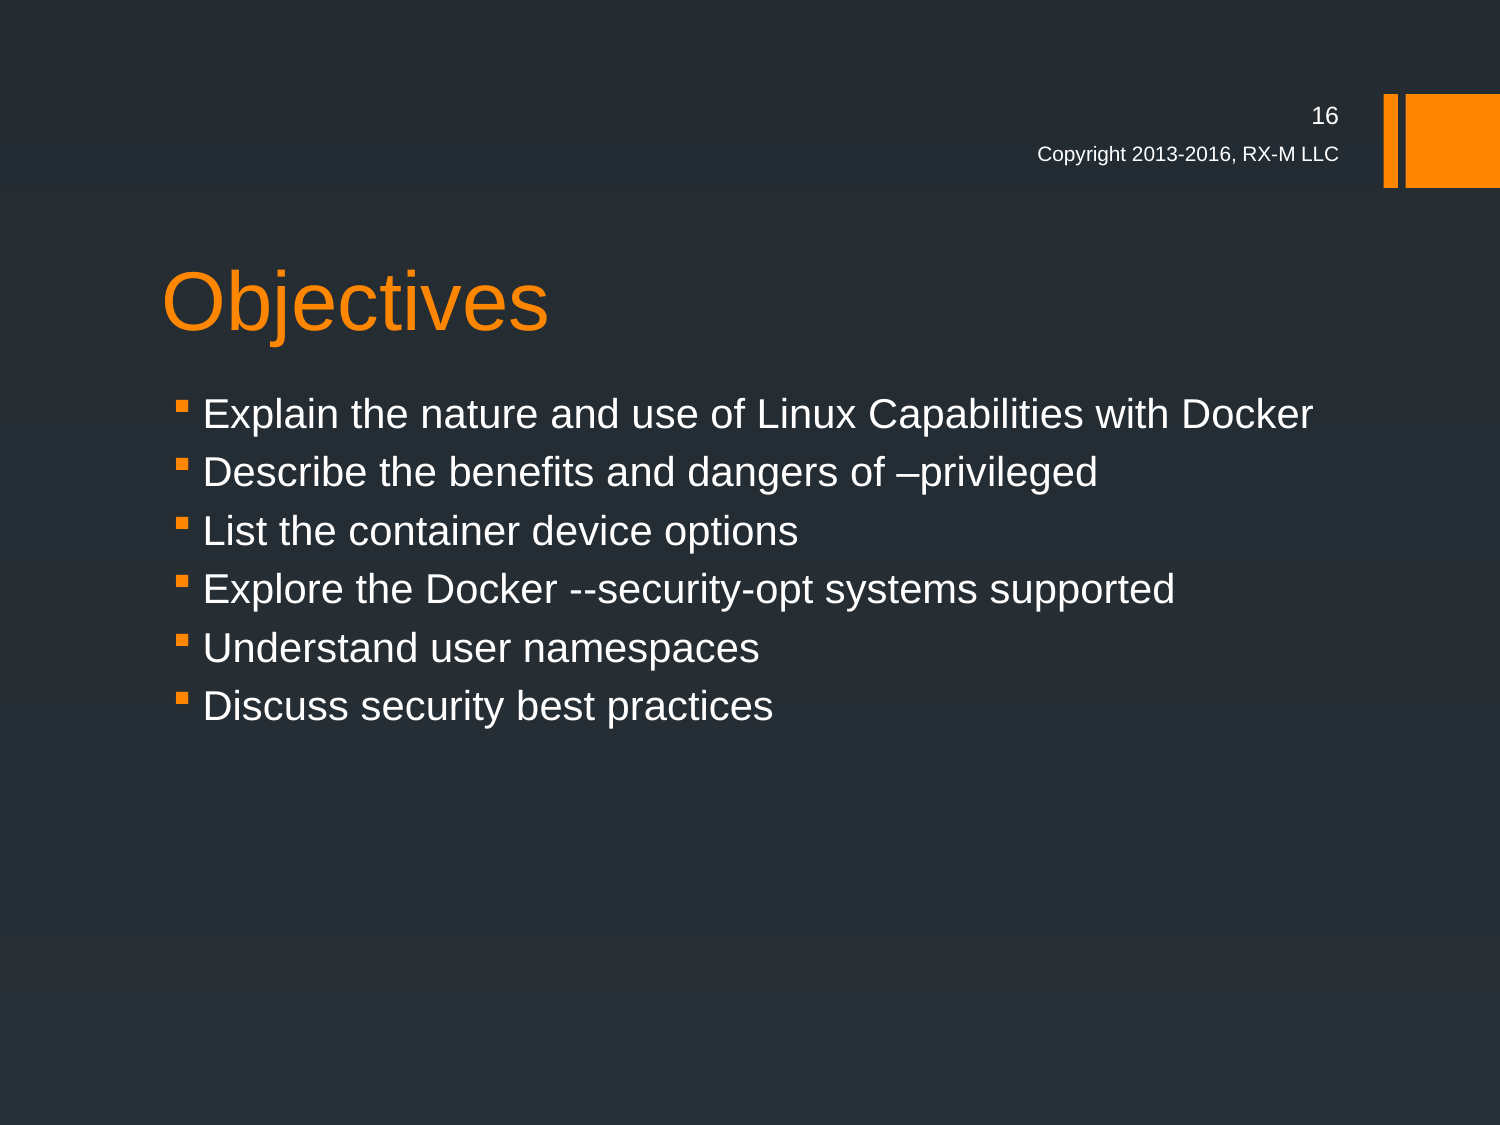

16
Copyright 2013-2016, RX-M LLC
# Objectives
Explain the nature and use of Linux Capabilities with Docker
Describe the benefits and dangers of –privileged
List the container device options
Explore the Docker --security-opt systems supported
Understand user namespaces
Discuss security best practices